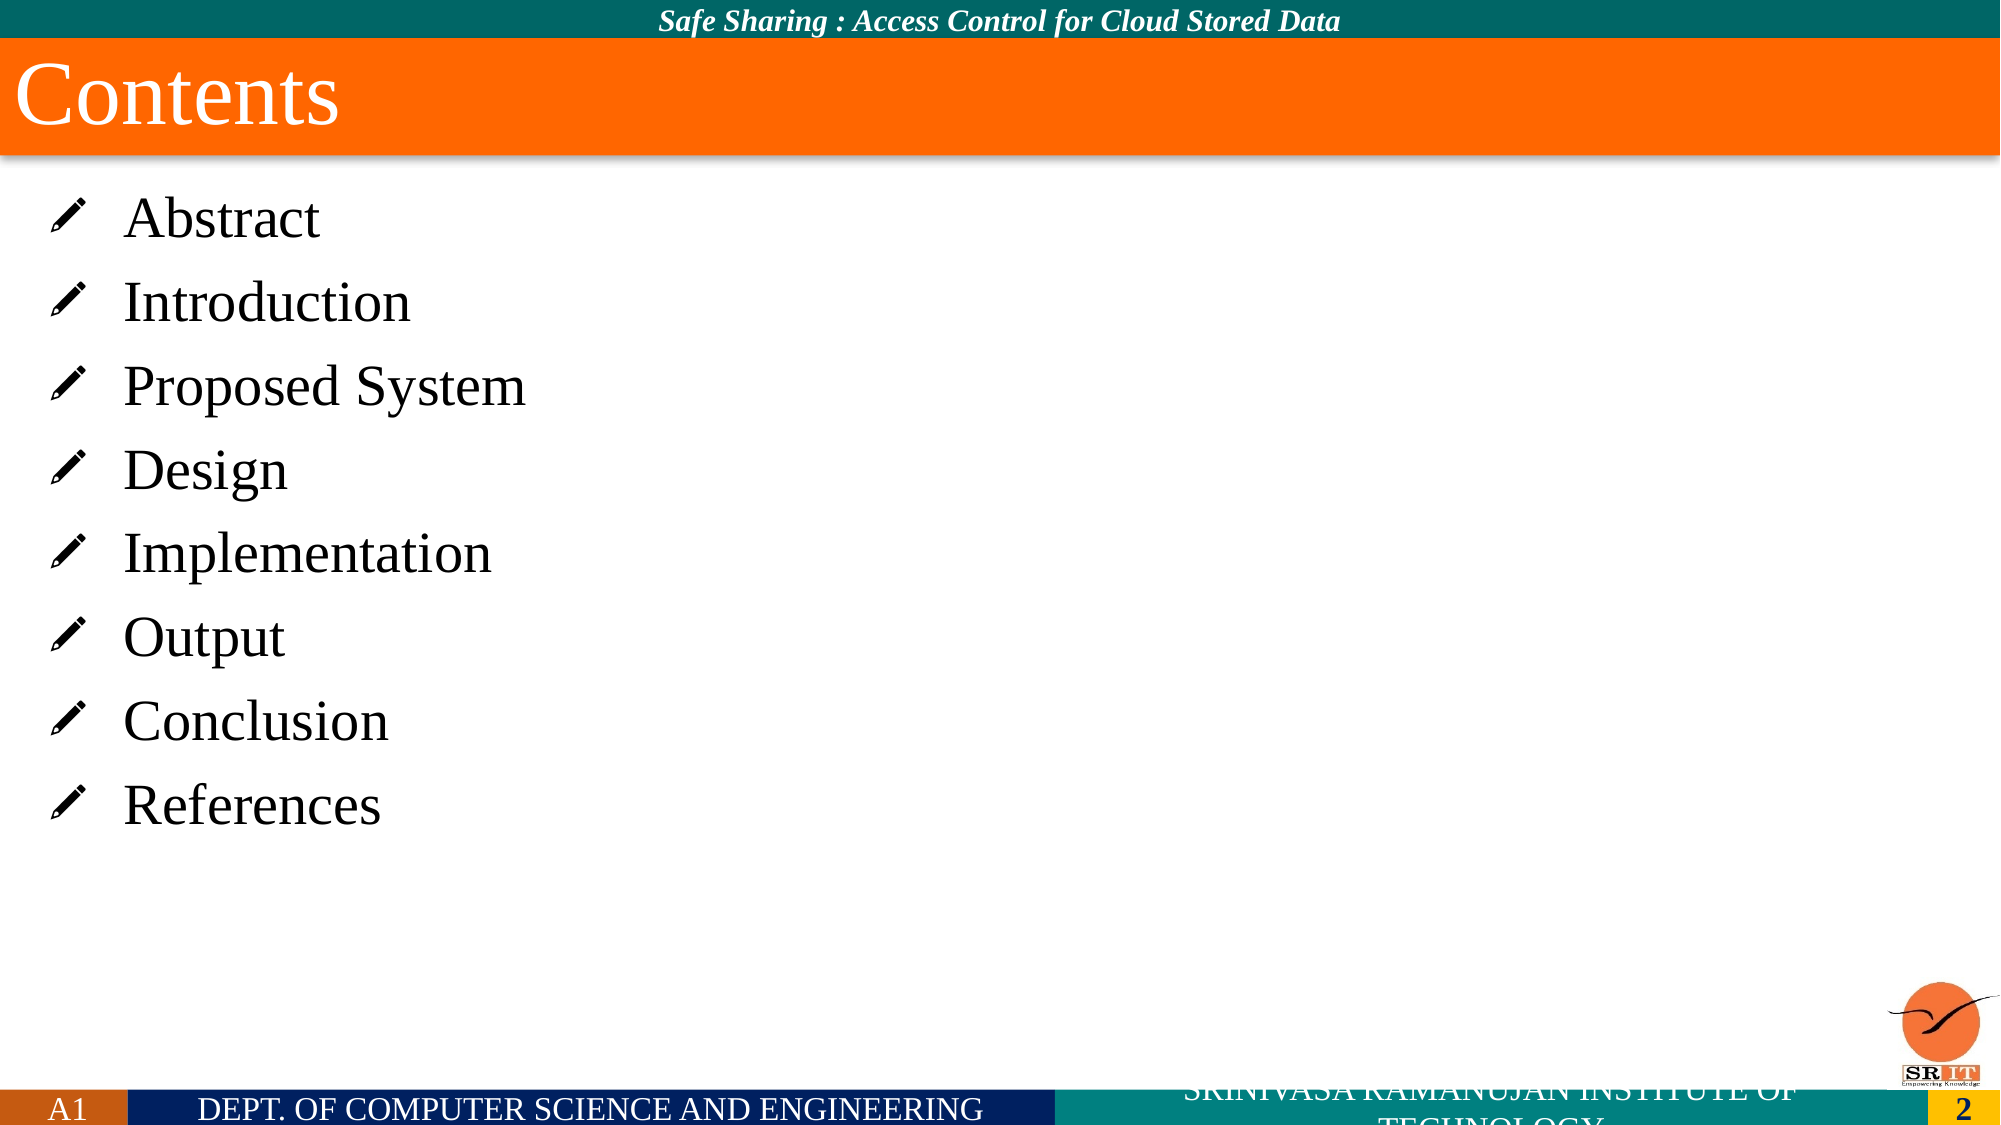

# Contents
Abstract
Introduction
Proposed System
Design
Implementation
Output
Conclusion
References